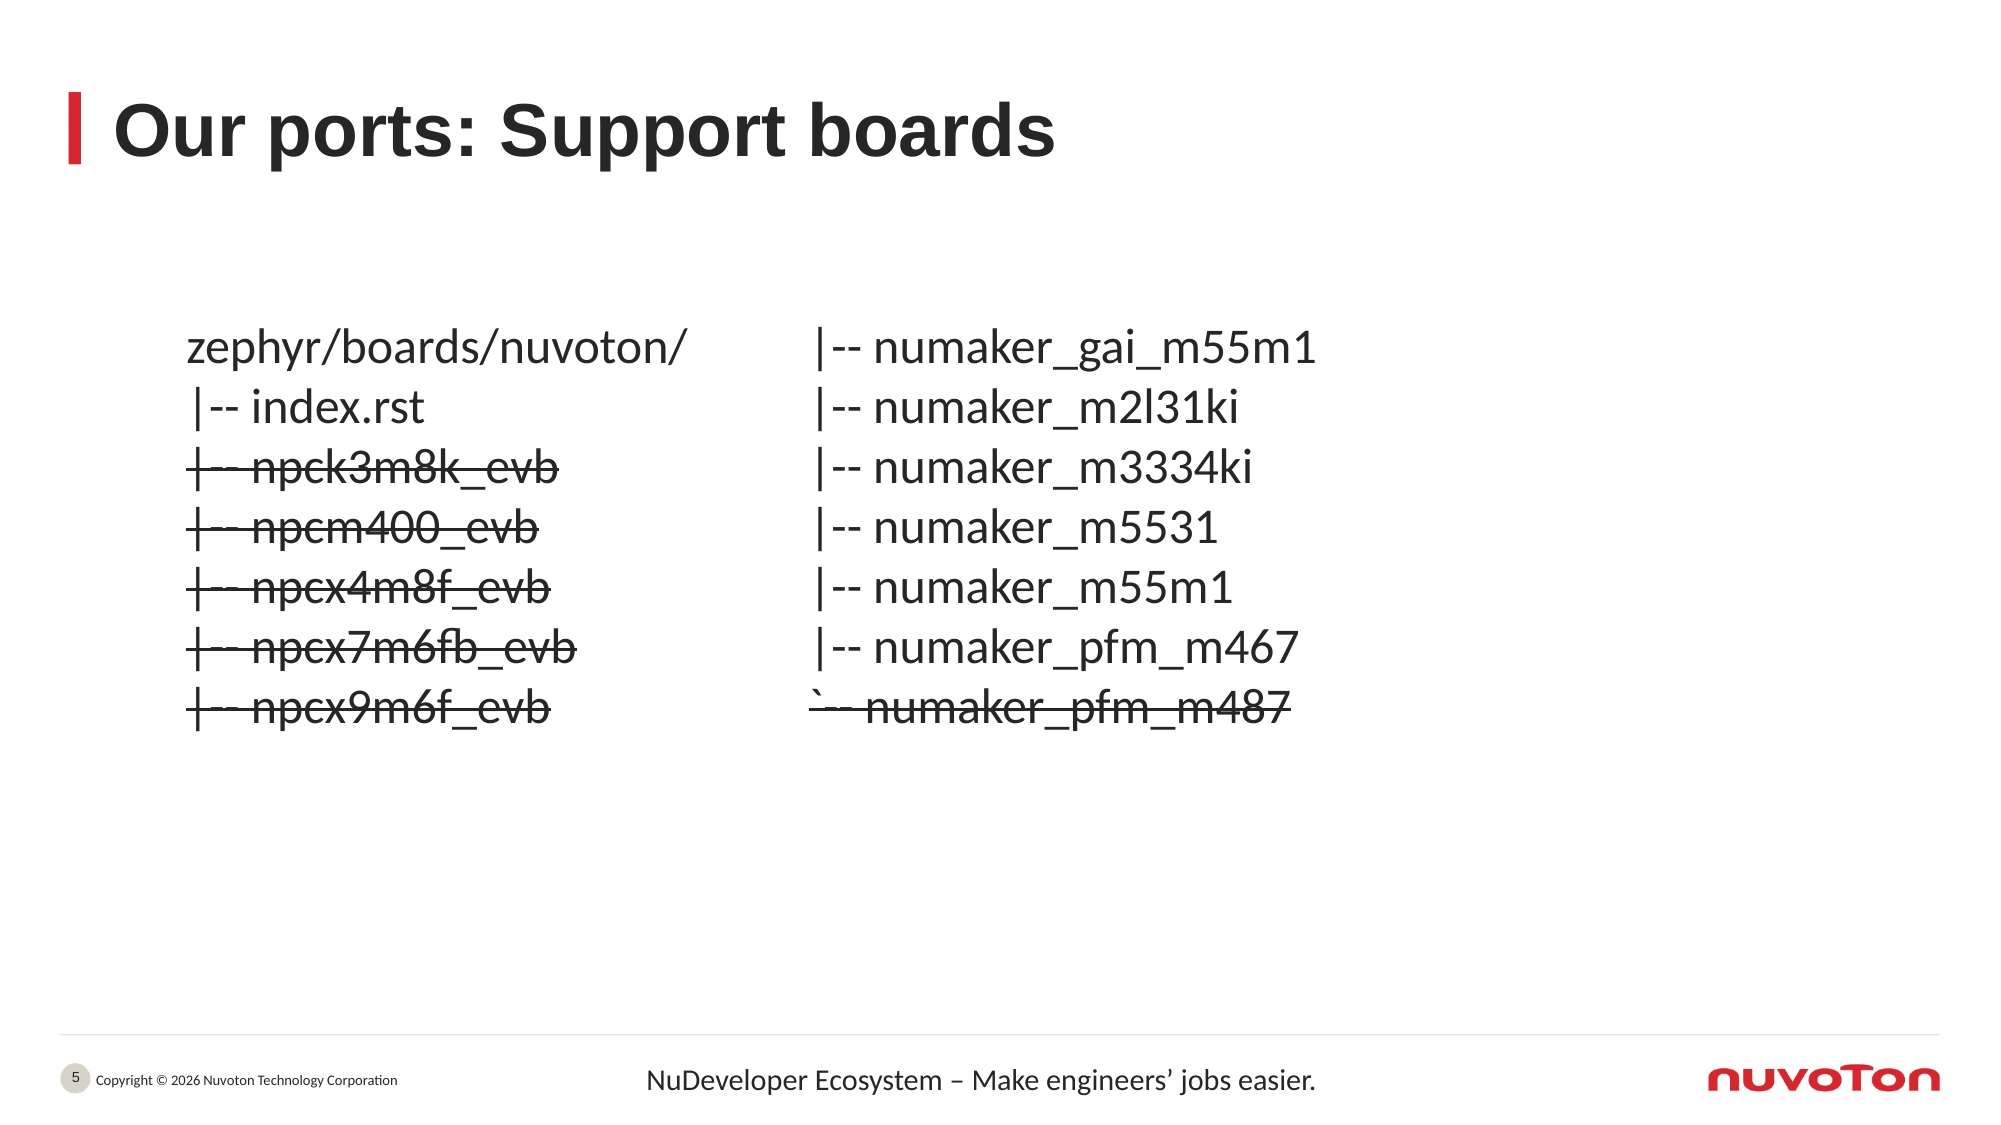

# Our ports: Support boards
zephyr/boards/nuvoton/
|-- index.rst
|-- npck3m8k_evb
|-- npcm400_evb
|-- npcx4m8f_evb
|-- npcx7m6fb_evb
|-- npcx9m6f_evb
|-- numaker_gai_m55m1
|-- numaker_m2l31ki
|-- numaker_m3334ki
|-- numaker_m5531
|-- numaker_m55m1
|-- numaker_pfm_m467
`-- numaker_pfm_m487
5